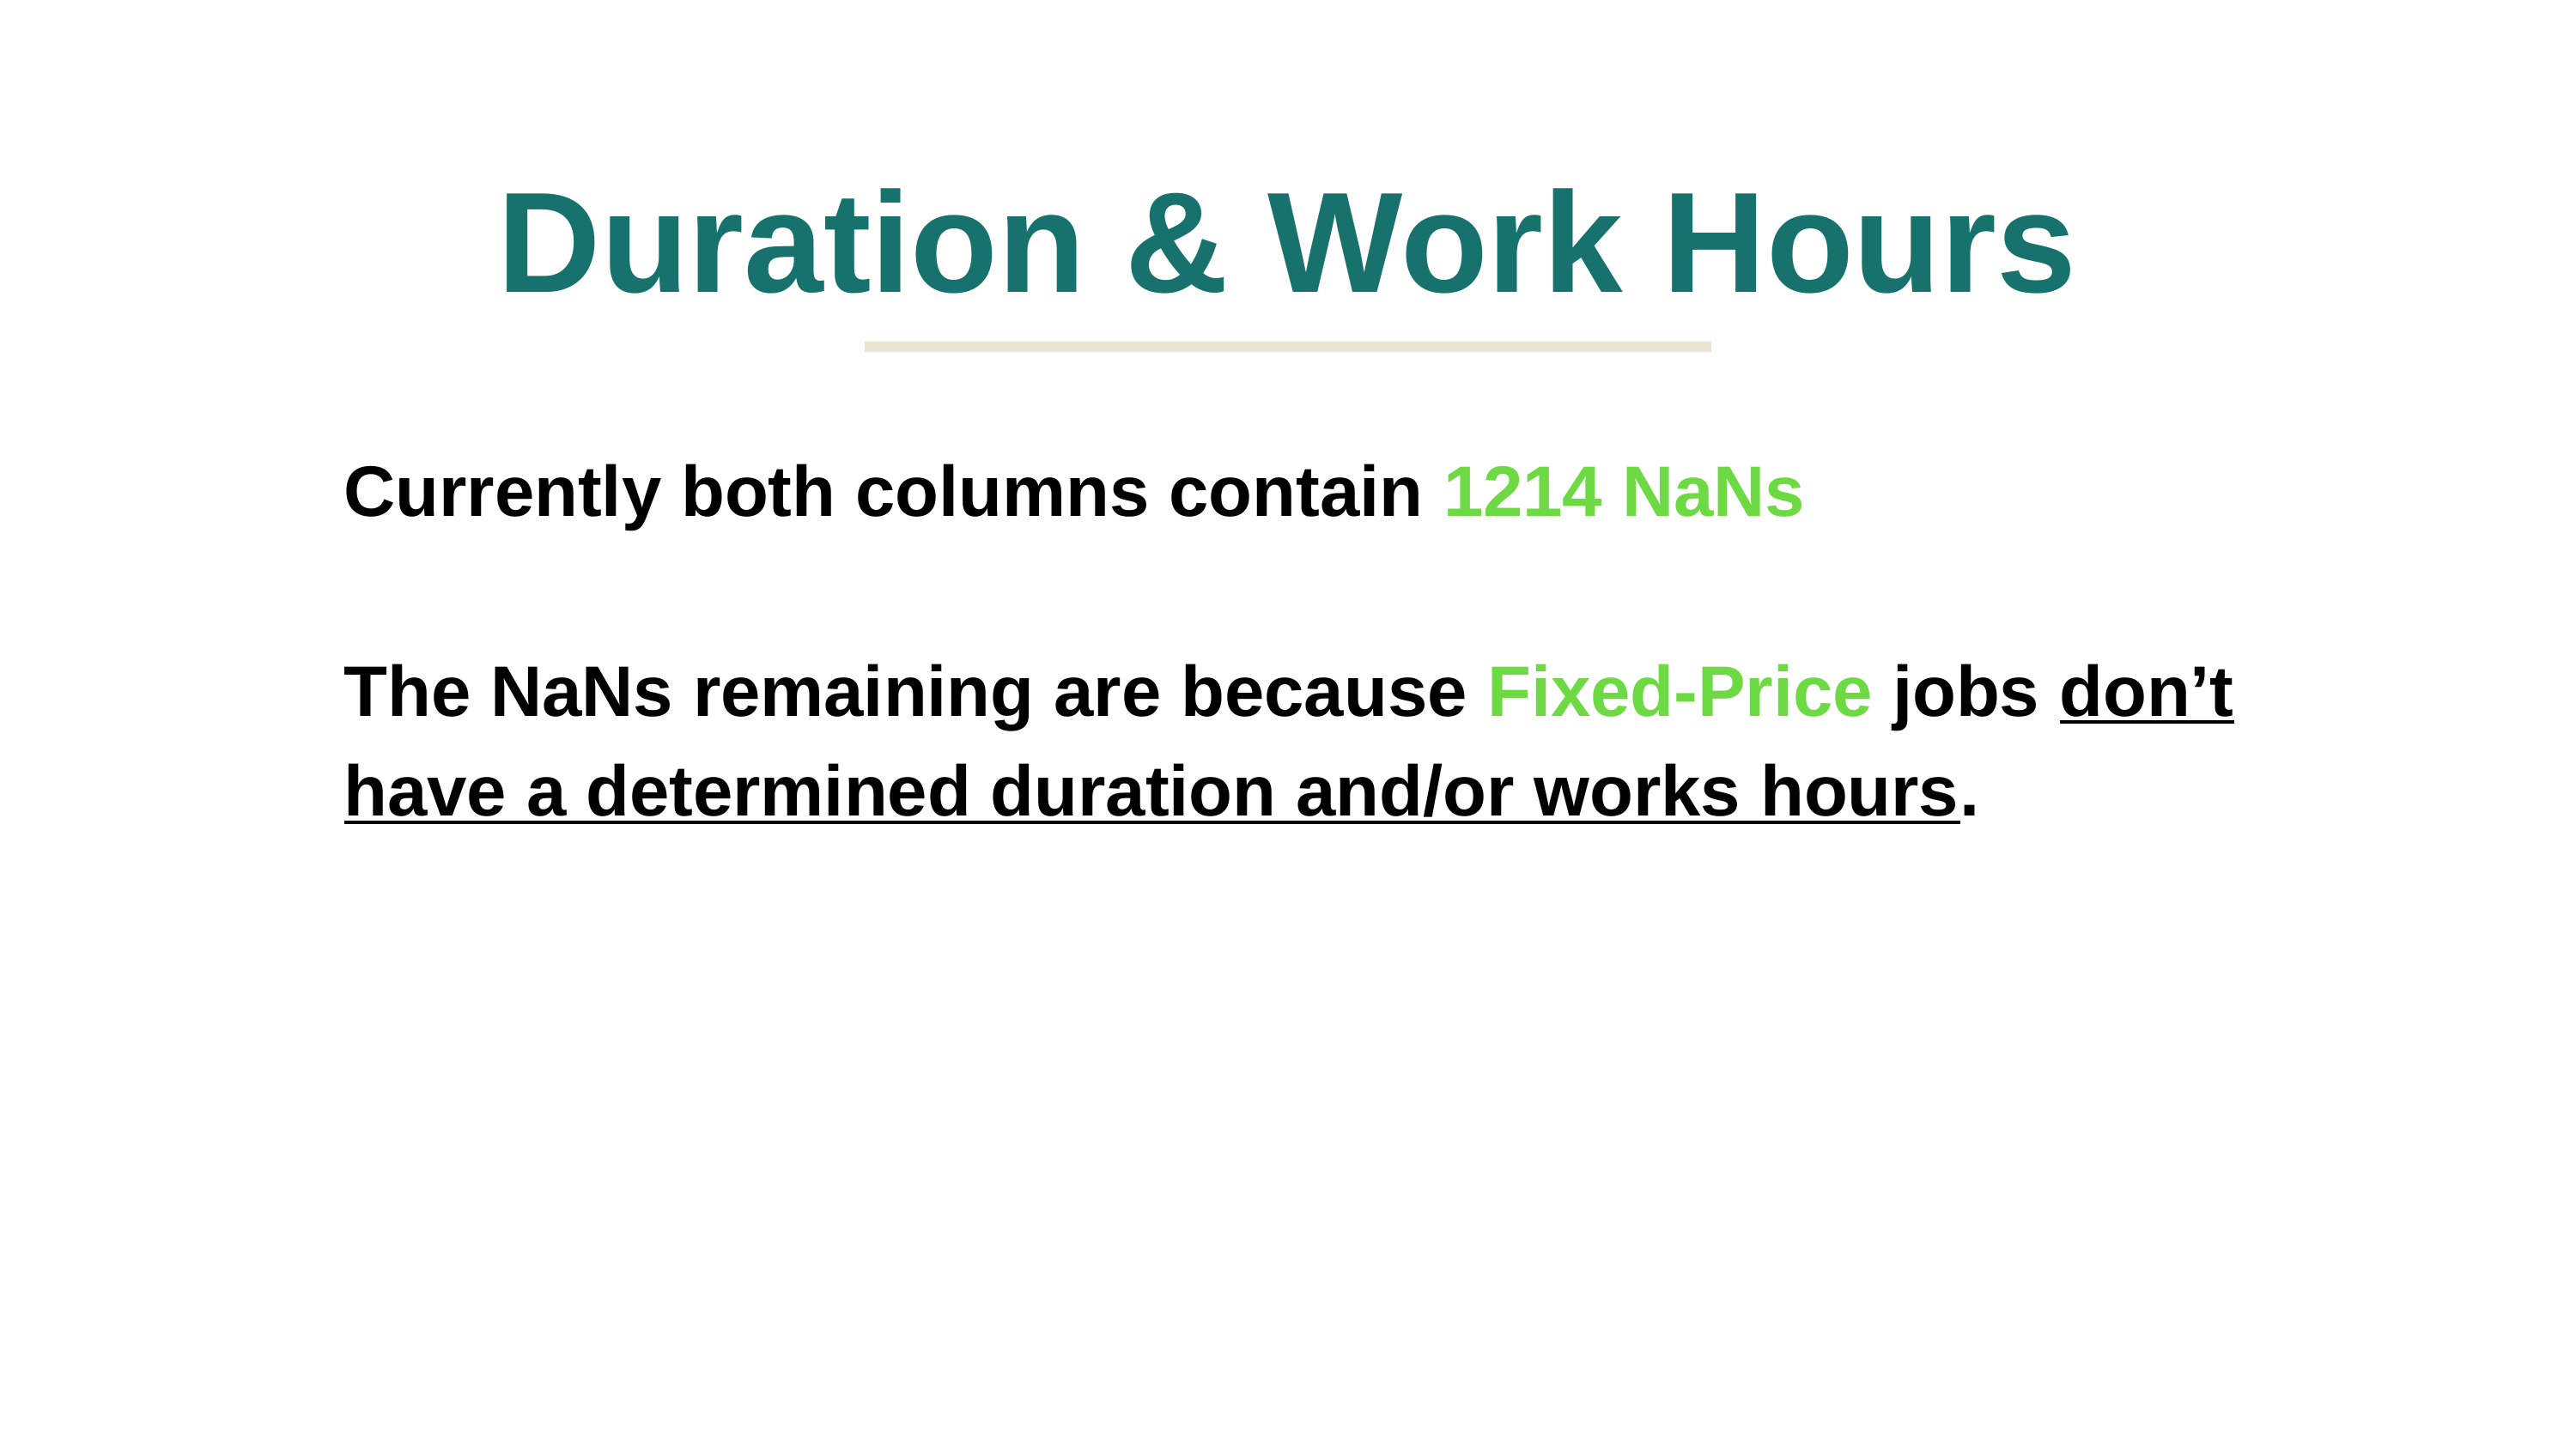

Duration & Work Hours

Currently both columns contain 1214 NaNs

The NaNs remaining are because Fixed-Price jobs don’t have a determined duration and/or works hours.